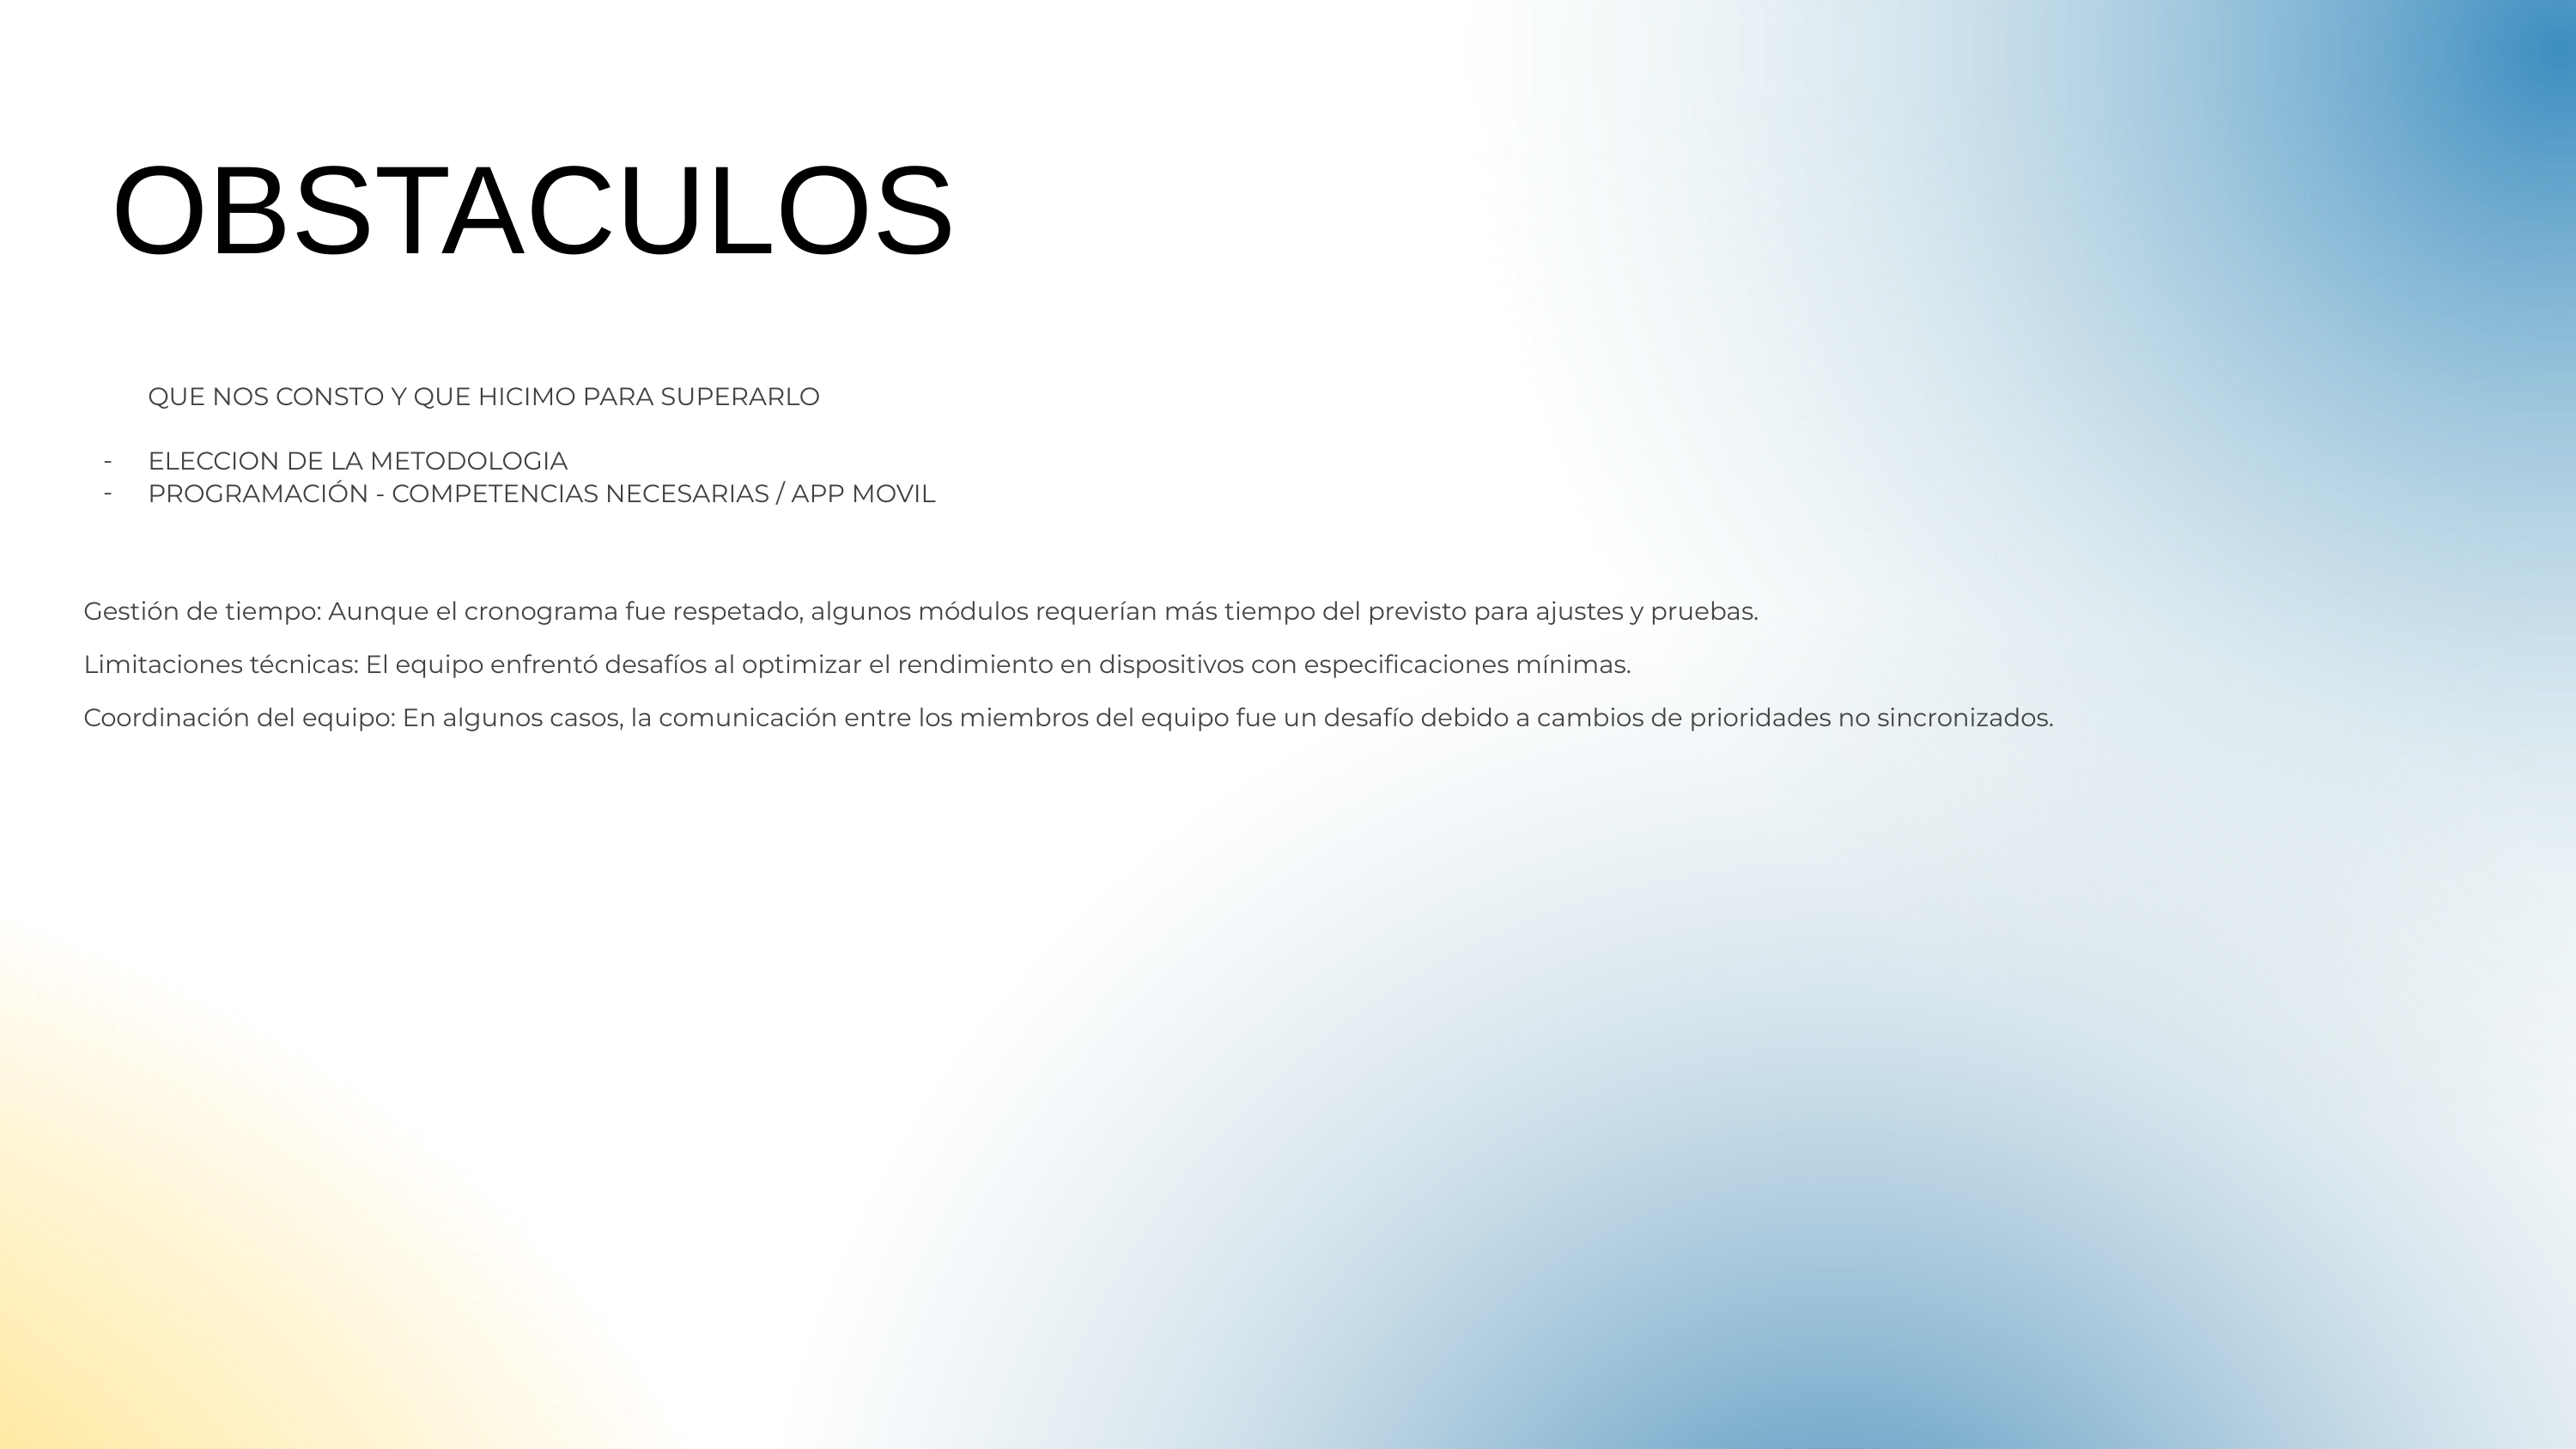

OBSTACULOS
QUE NOS CONSTO Y QUE HICIMO PARA SUPERARLO

ELECCION DE LA METODOLOGIA
PROGRAMACIÓN - COMPETENCIAS NECESARIAS / APP MOVIL

Gestión de tiempo: Aunque el cronograma fue respetado, algunos módulos requerían más tiempo del previsto para ajustes y pruebas.
Limitaciones técnicas: El equipo enfrentó desafíos al optimizar el rendimiento en dispositivos con especificaciones mínimas.
Coordinación del equipo: En algunos casos, la comunicación entre los miembros del equipo fue un desafío debido a cambios de prioridades no sincronizados.